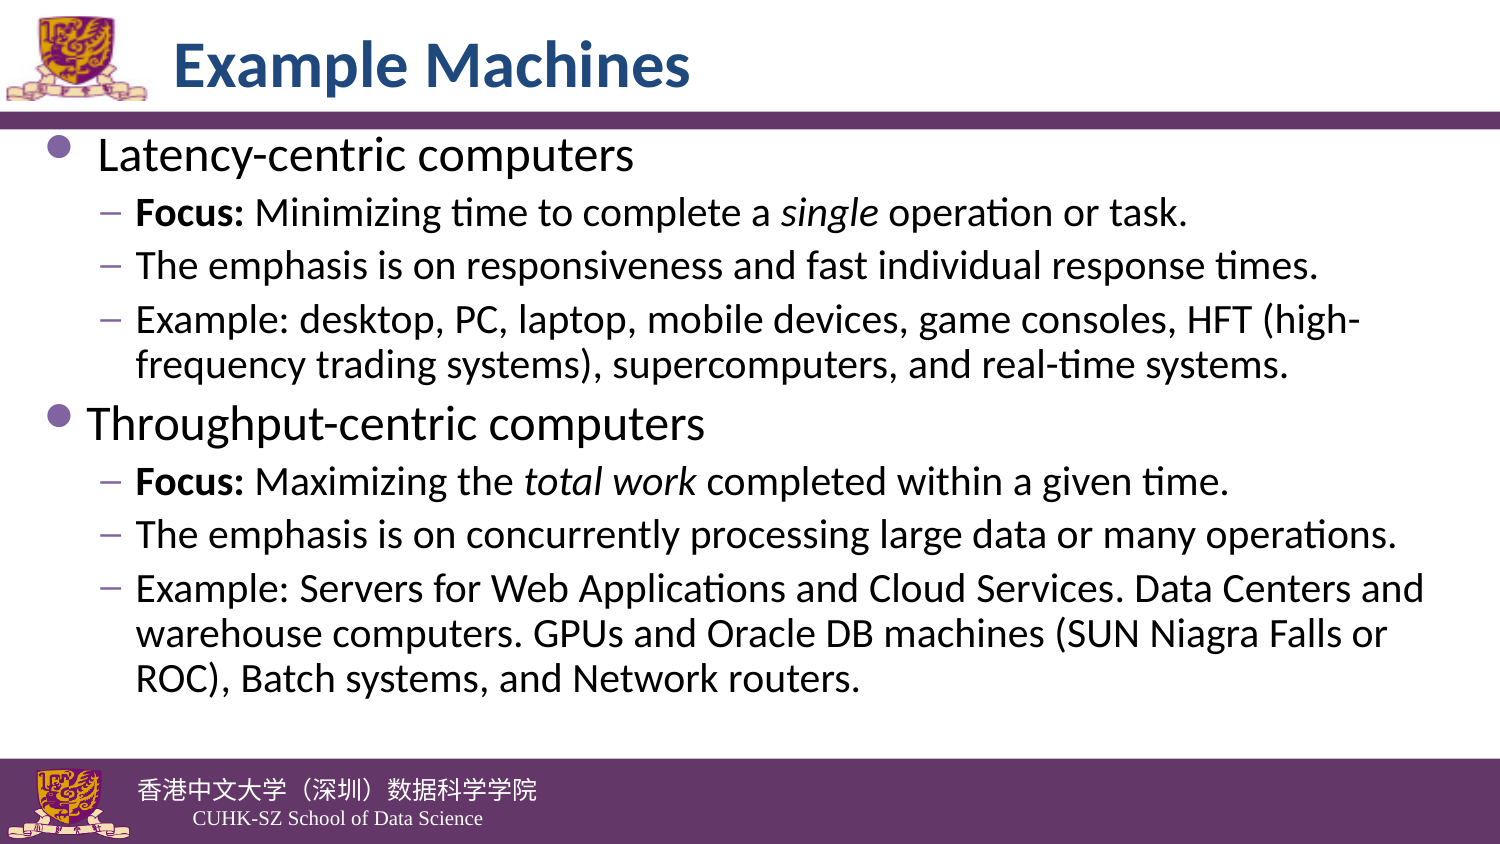

# Example Machines

 Latency-centric computers
Focus: Minimizing time to complete a single operation or task.
The emphasis is on responsiveness and fast individual response times.
Example: desktop, PC, laptop, mobile devices, game consoles, HFT (high-frequency trading systems), supercomputers, and real-time systems.
Throughput-centric computers
Focus: Maximizing the total work completed within a given time.
The emphasis is on concurrently processing large data or many operations.
Example: Servers for Web Applications and Cloud Services. Data Centers and warehouse computers. GPUs and Oracle DB machines (SUN Niagra Falls or ROC), Batch systems, and Network routers.